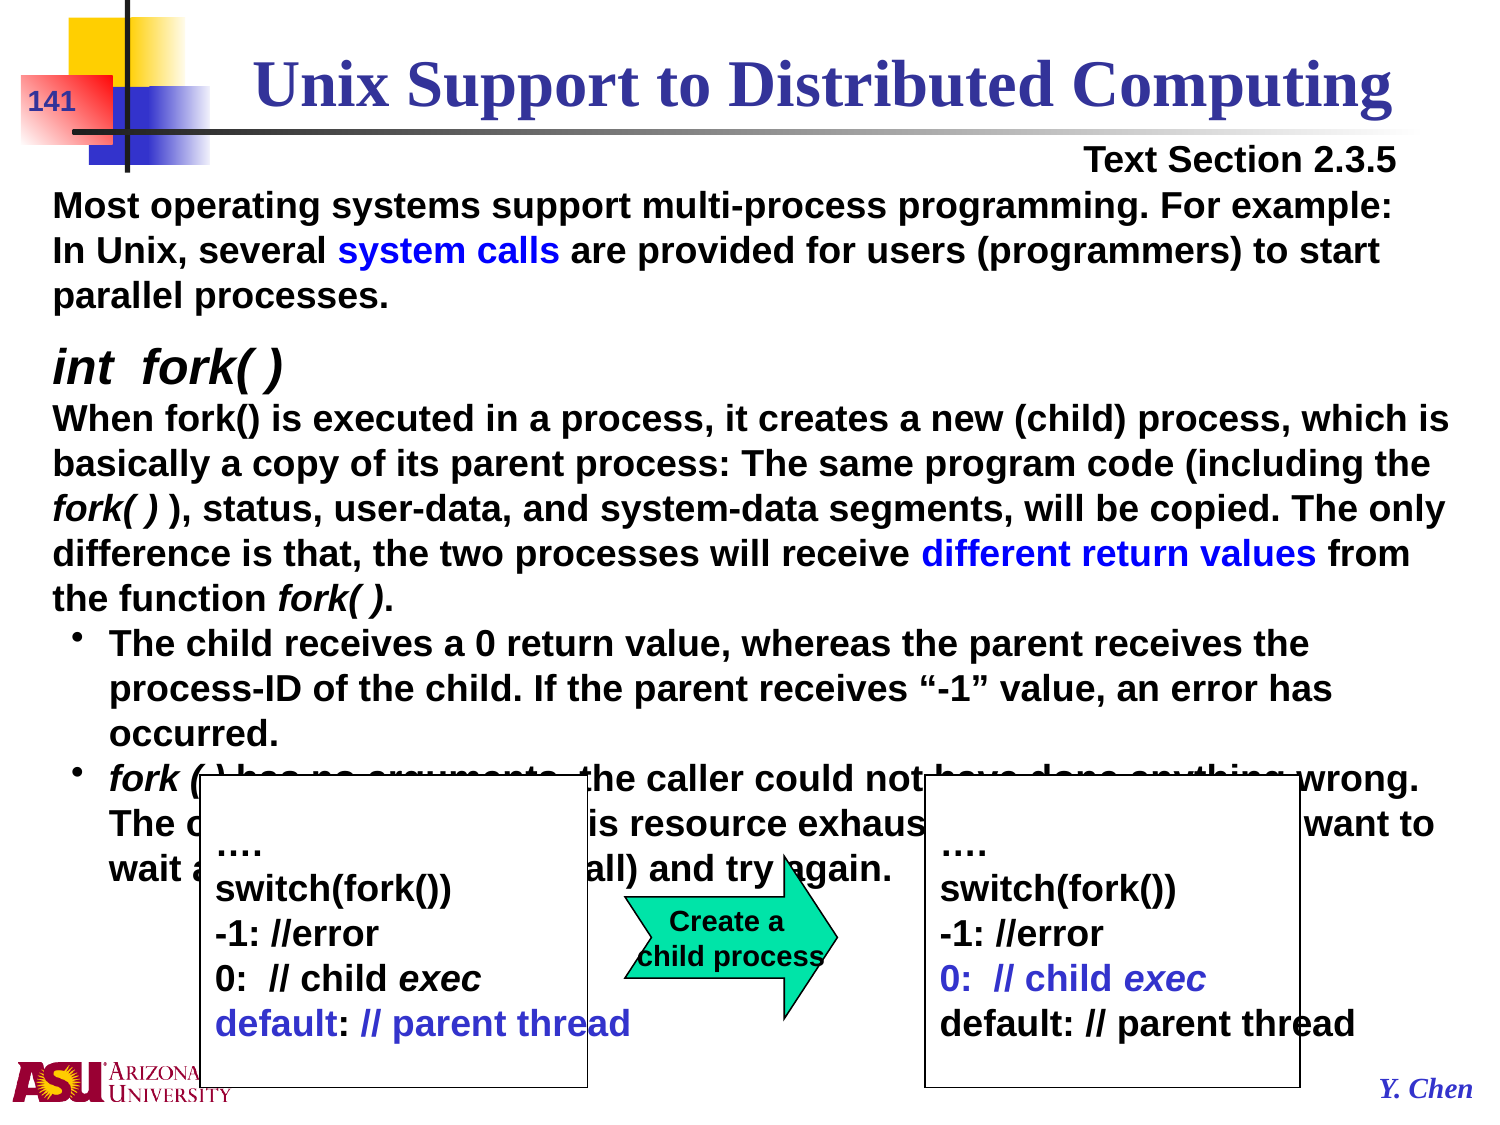

# Unix Support to Distributed Computing
141
Text Section 2.3.5
Most operating systems support multi-process programming. For example:
In Unix, several system calls are provided for users (programmers) to start parallel processes.
int  fork( )
When fork() is executed in a process, it creates a new (child) process, which is basically a copy of its parent process: The same program code (including the fork( ) ), status, user-data, and system-data segments, will be copied. The only difference is that, the two processes will receive different return values from the function fork( ).
The child receives a 0 return value, whereas the parent receives the process-ID of the child. If the parent receives “-1” value, an error has occurred.
fork ( ) has no arguments, the caller could not have done anything wrong. The only cause of an error is resource exhaustion. The parent may want to wait a while (with a sleep call) and try again.
….
switch(fork())
-1: //error
0:  // child exec
default: // parent thread
….
switch(fork())
-1: //error
0:  // child exec
default: // parent thread
Create a
child process